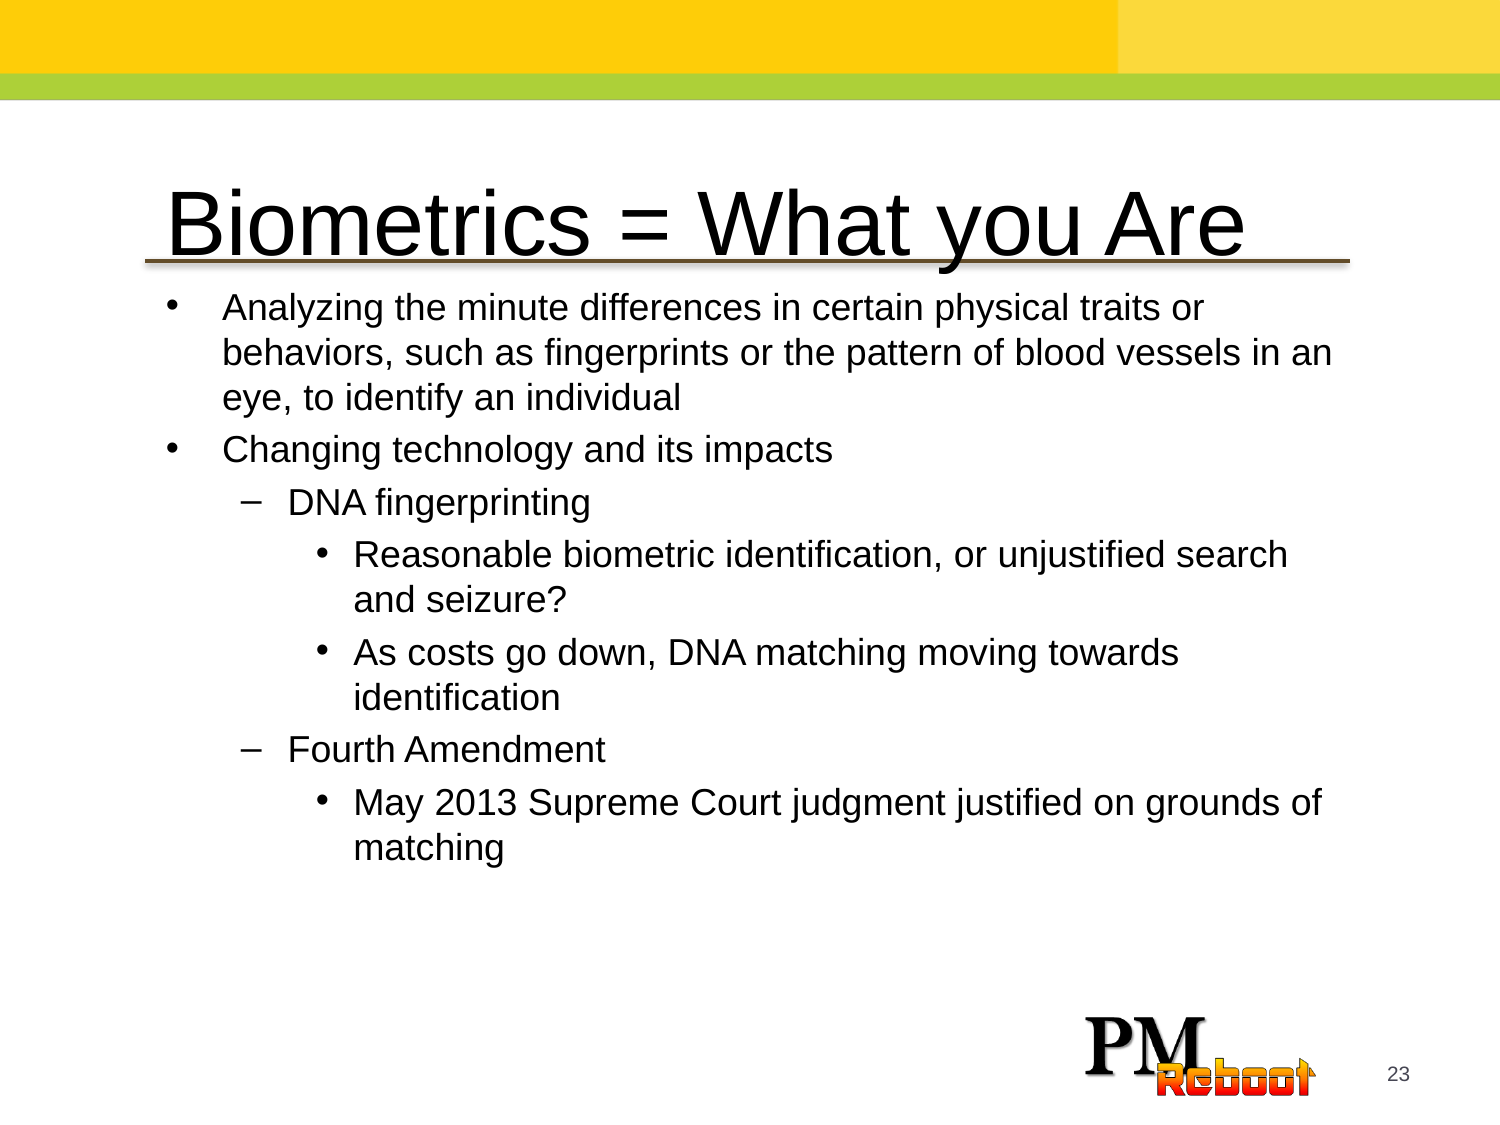

Biometrics = What you Are
Analyzing the minute differences in certain physical traits or behaviors, such as fingerprints or the pattern of blood vessels in an eye, to identify an individual
Changing technology and its impacts
DNA fingerprinting
Reasonable biometric identification, or unjustified search and seizure?
As costs go down, DNA matching moving towards identification
Fourth Amendment
May 2013 Supreme Court judgment justified on grounds of matching
23